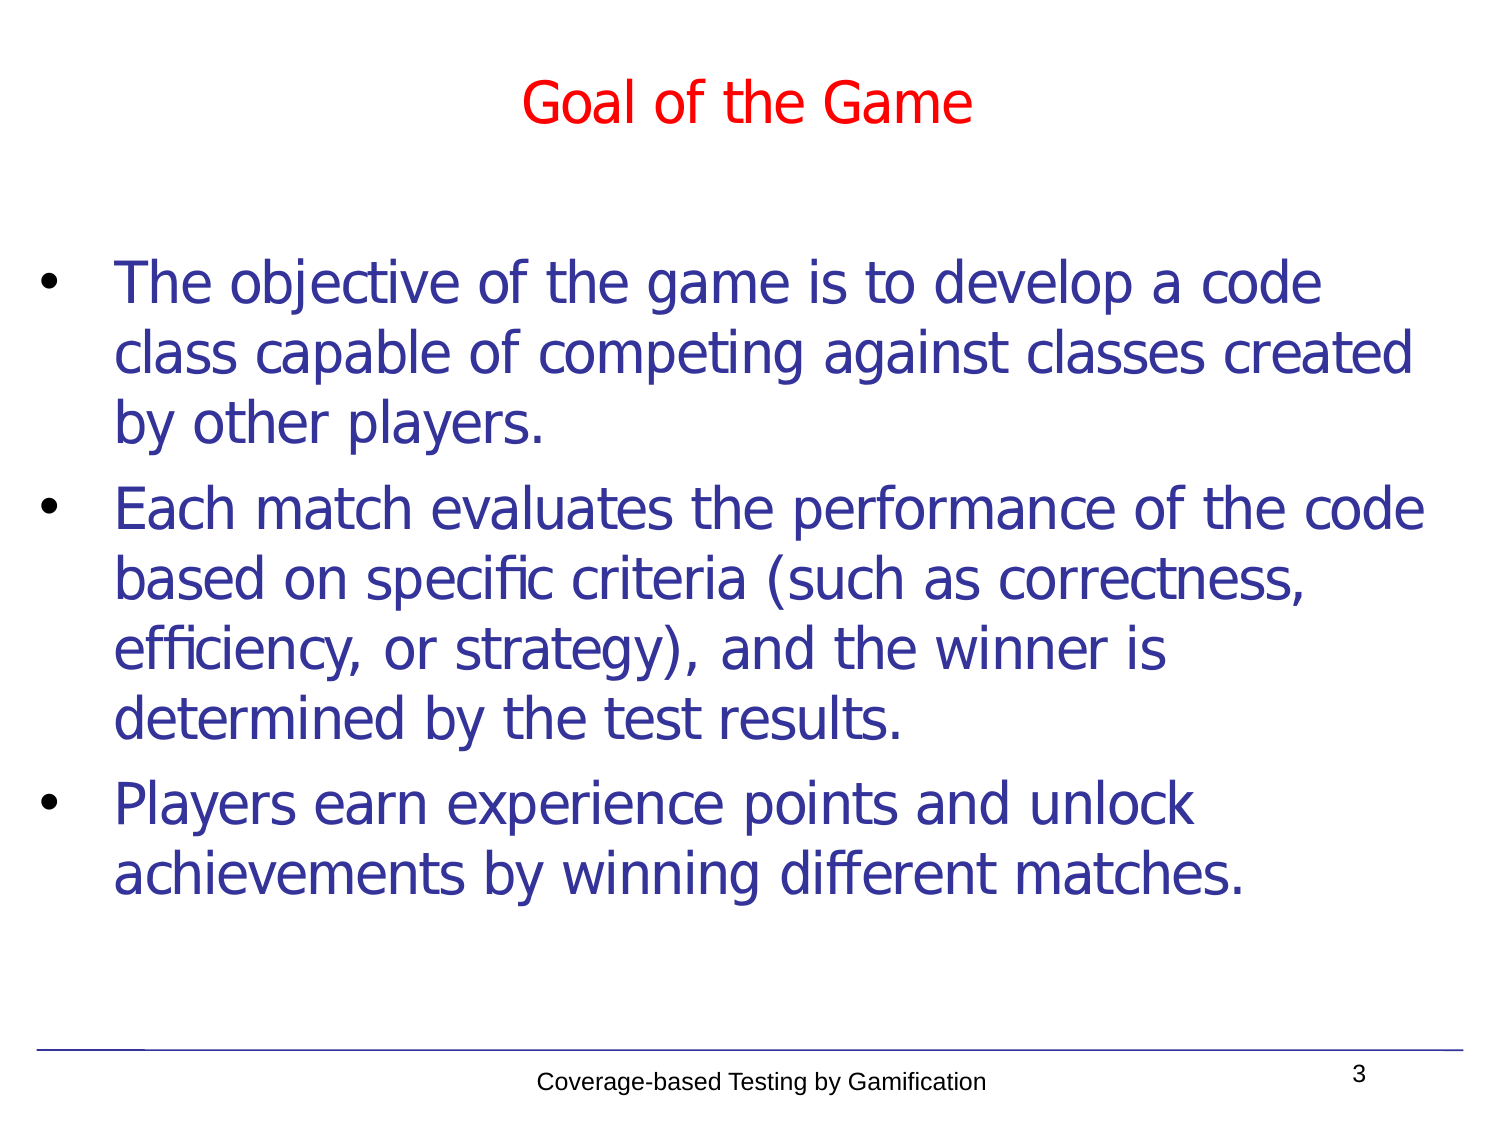

# Goal of the Game
The objective of the game is to develop a code class capable of competing against classes created by other players.
Each match evaluates the performance of the code based on specific criteria (such as correctness, efficiency, or strategy), and the winner is determined by the test results.
Players earn experience points and unlock achievements by winning different matches.
3

Coverage-based Testing by Gamification